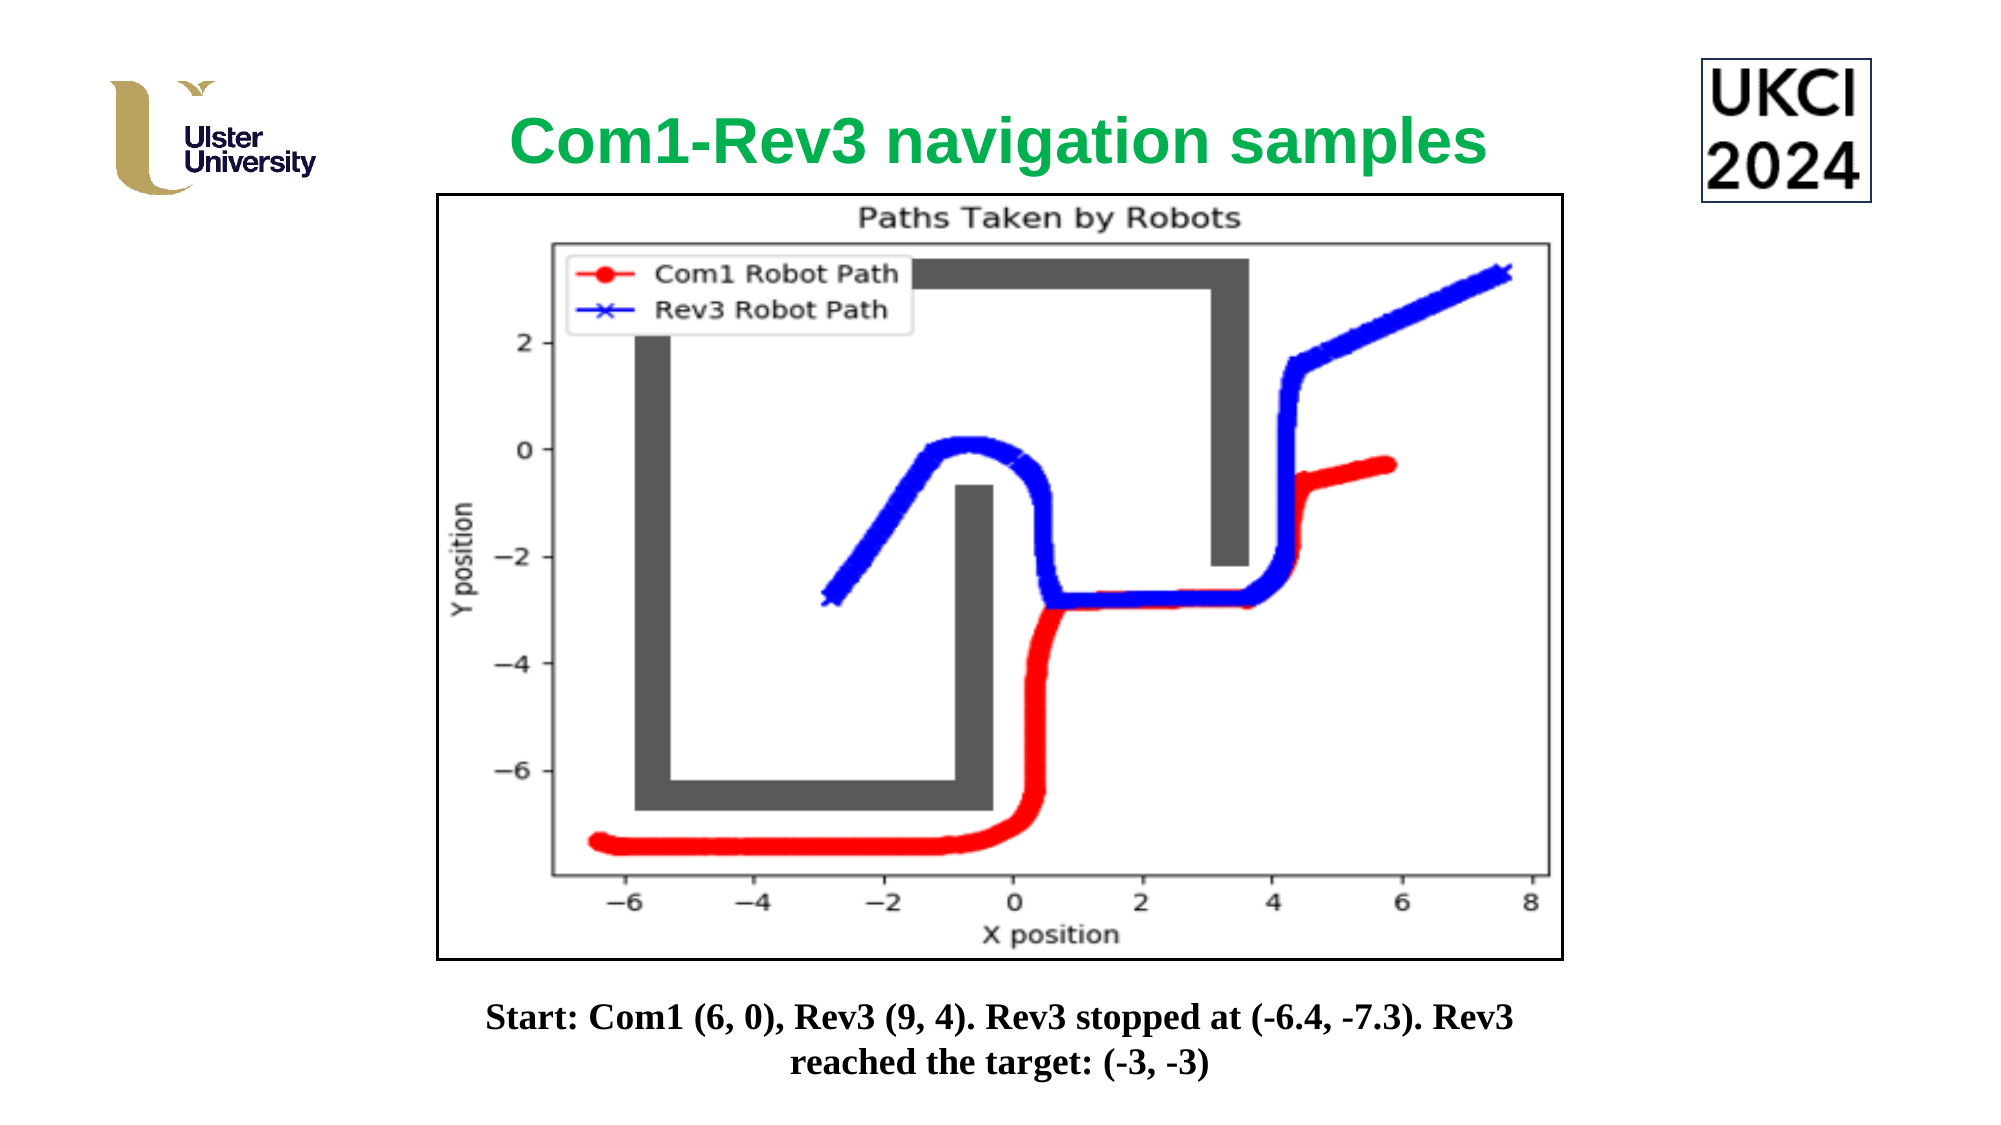

# Com1-Rev3 navigation samples

Start: Com1 (6, 0), Rev3 (9, 4). Rev3 stopped at (-6.4, -7.3). Rev3 reached the target: (-3, -3)